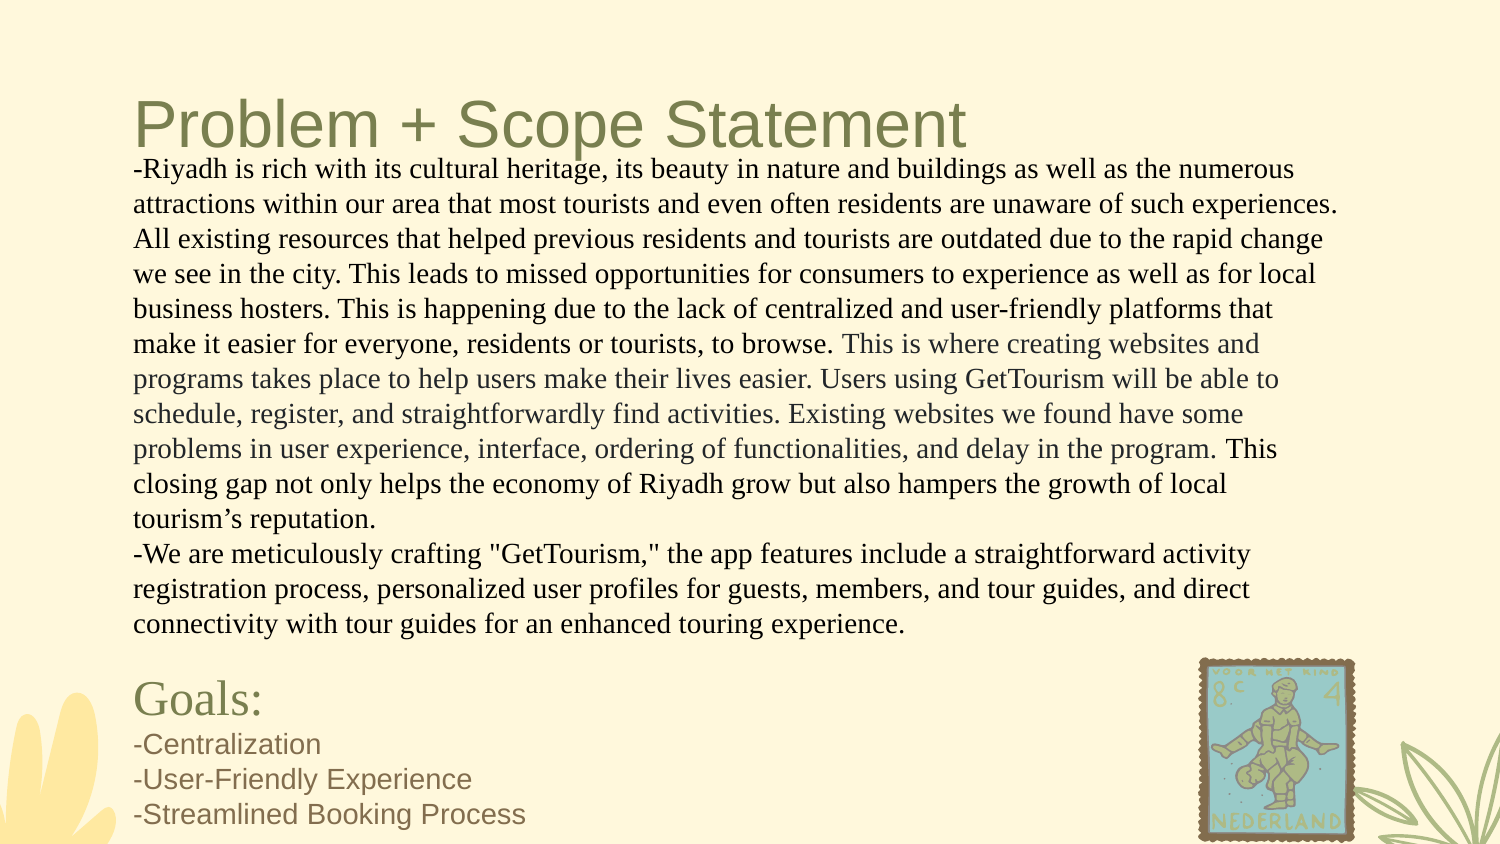

# Problem + Scope Statement
-Riyadh is rich with its cultural heritage, its beauty in nature and buildings as well as the numerous attractions within our area that most tourists and even often residents are unaware of such experiences. All existing resources that helped previous residents and tourists are outdated due to the rapid change we see in the city. This leads to missed opportunities for consumers to experience as well as for local business hosters. This is happening due to the lack of centralized and user-friendly platforms that make it easier for everyone, residents or tourists, to browse. This is where creating websites and programs takes place to help users make their lives easier. Users using GetTourism will be able to schedule, register, and straightforwardly find activities. Existing websites we found have some problems in user experience, interface, ordering of functionalities, and delay in the program. This closing gap not only helps the economy of Riyadh grow but also hampers the growth of local tourism’s reputation.
-We are meticulously crafting "GetTourism," the app features include a straightforward activity registration process, personalized user profiles for guests, members, and tour guides, and direct connectivity with tour guides for an enhanced touring experience.

Goals:
-Centralization
-User-Friendly Experience
-Streamlined Booking Process